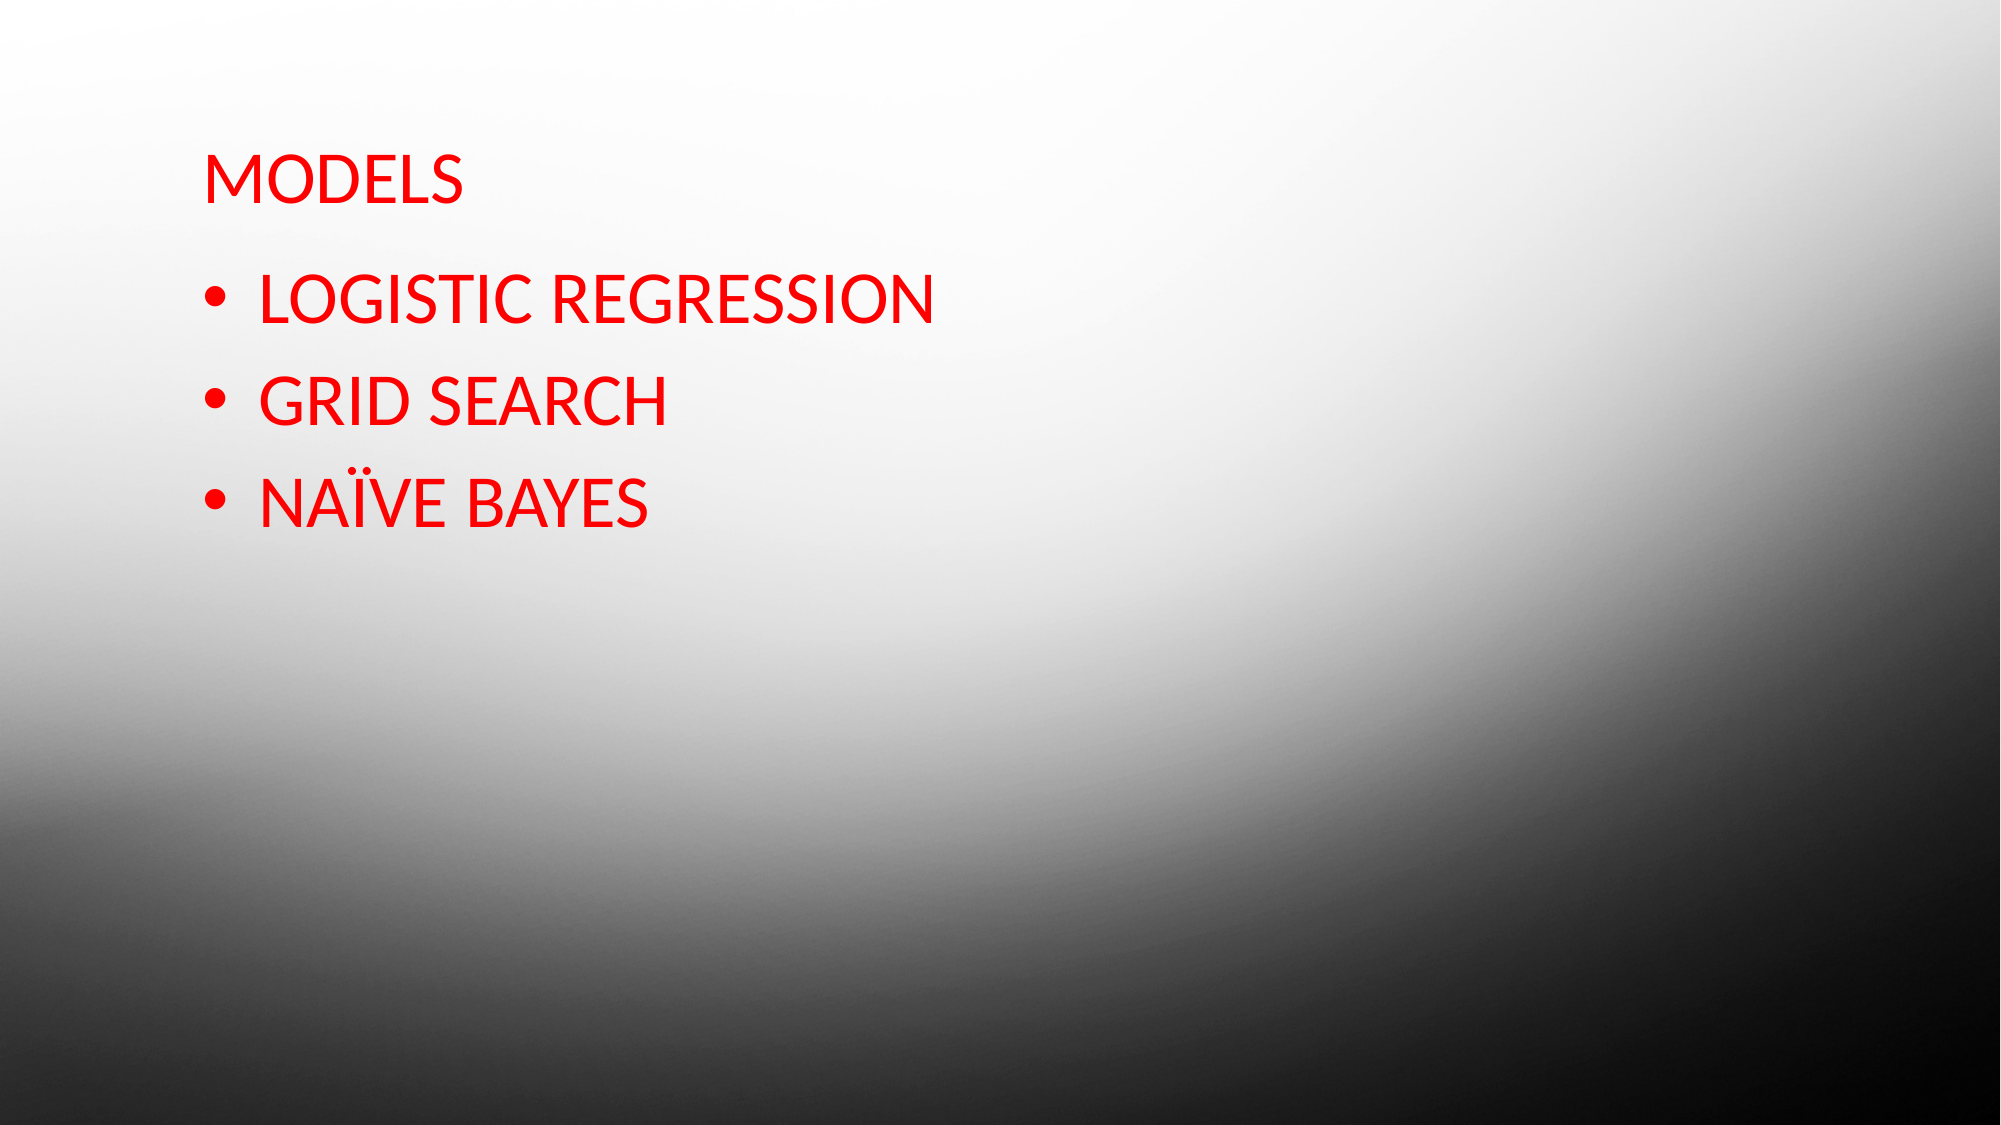

Models

Logistic regression
Grid Search
Naïve Bayes